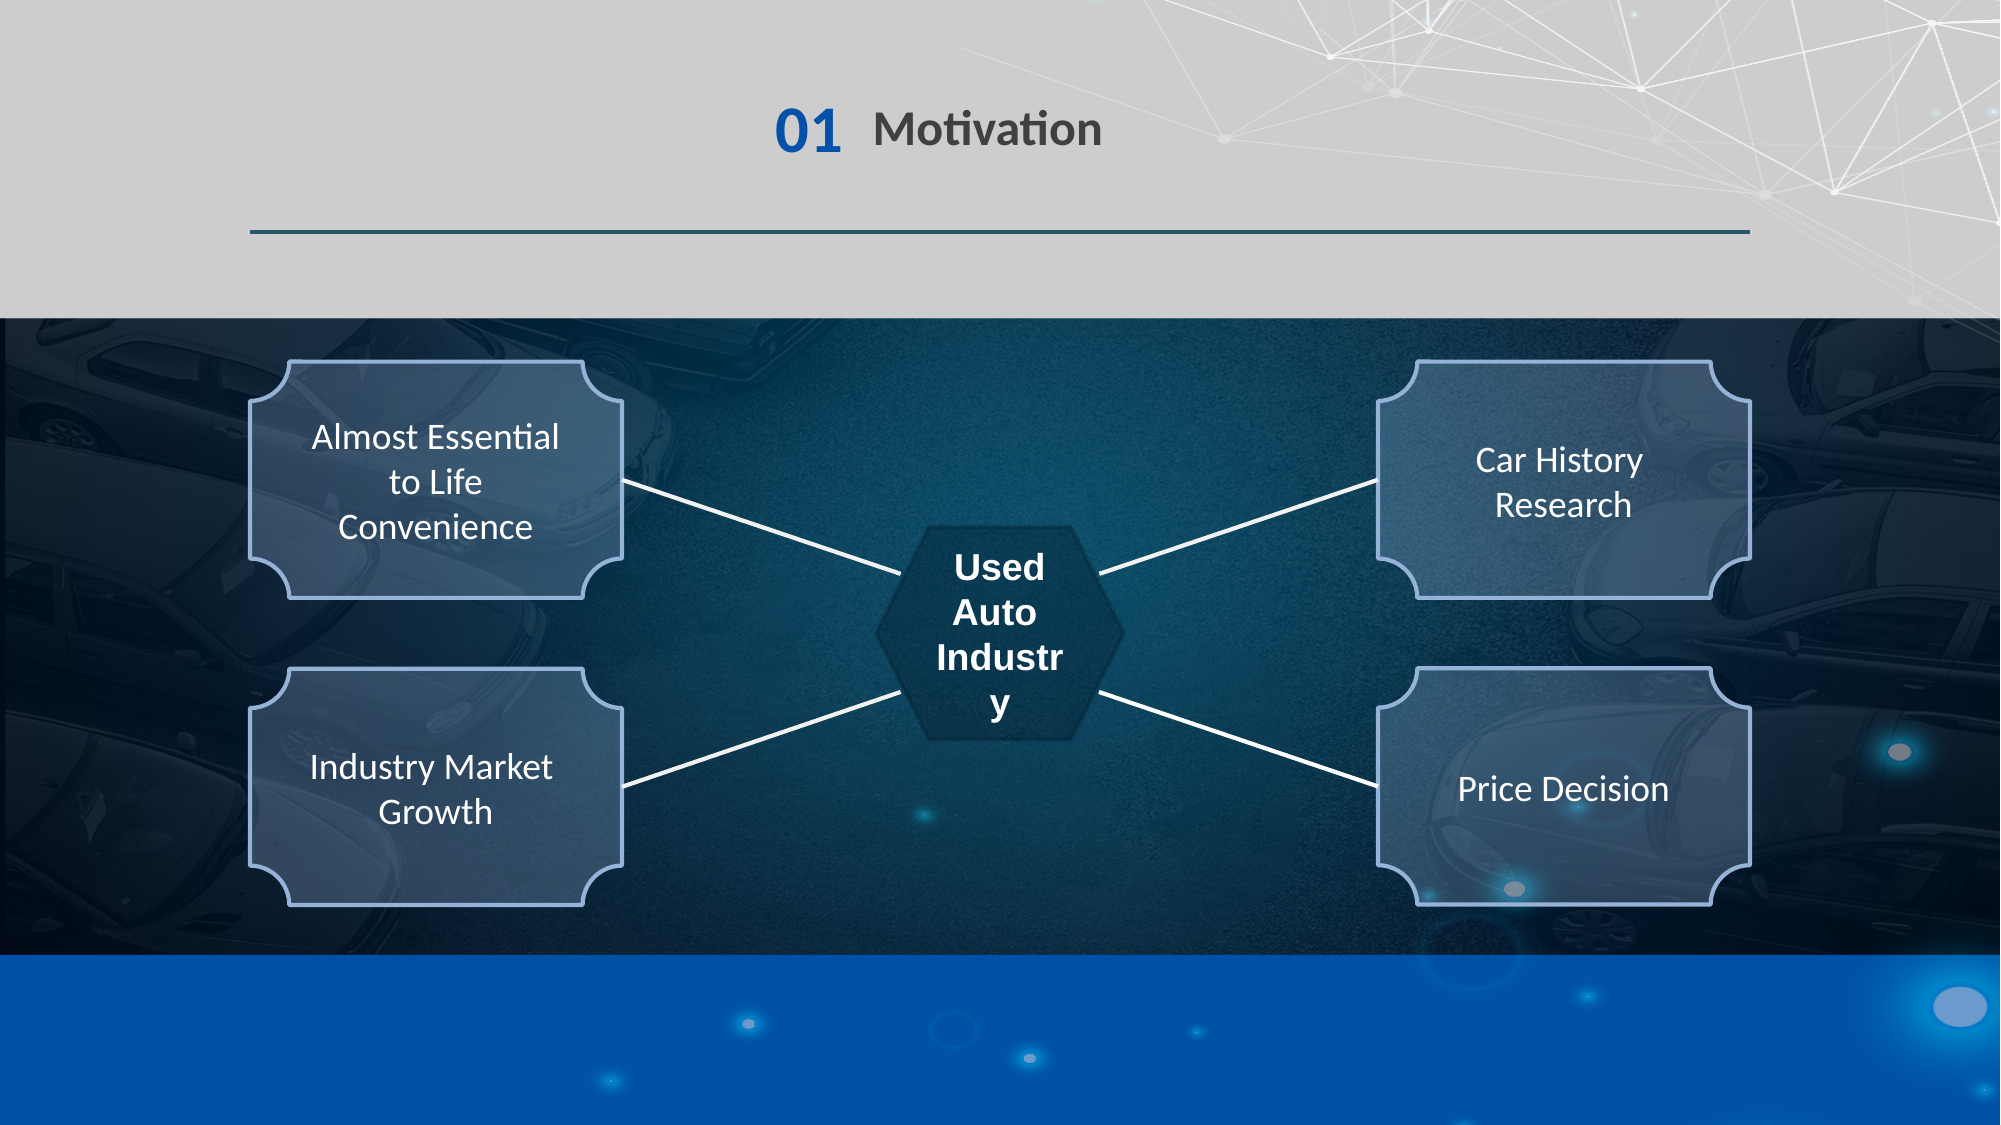

01
 Motivation
Almost Essential to Life Convenience
Car History
Research
Used Auto
Industry
Price Decision
Industry Market
Growth